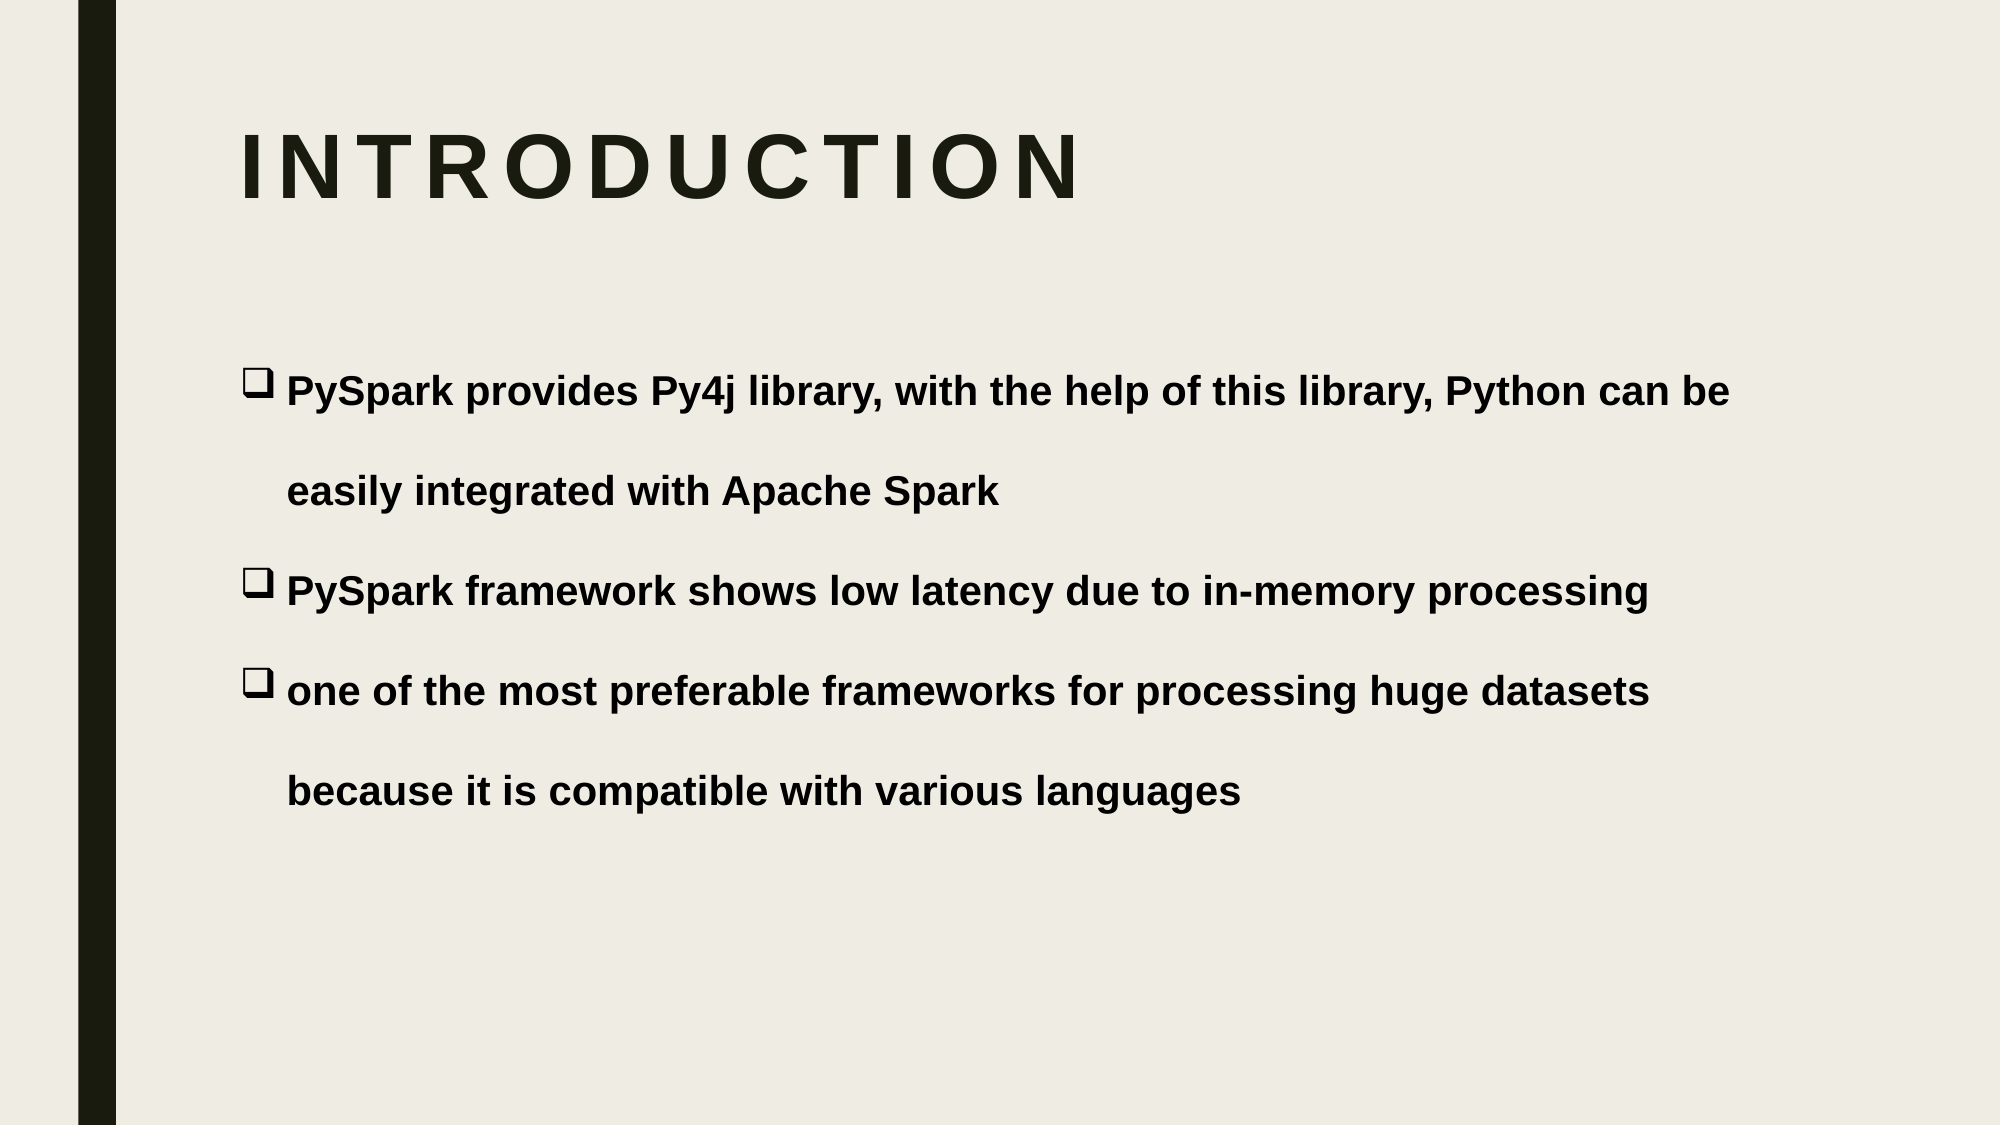

INTRODUCTION
PySpark provides Py4j library, with the help of this library, Python can be easily integrated with Apache Spark
PySpark framework shows low latency due to in-memory processing
one of the most preferable frameworks for processing huge datasets because it is compatible with various languages